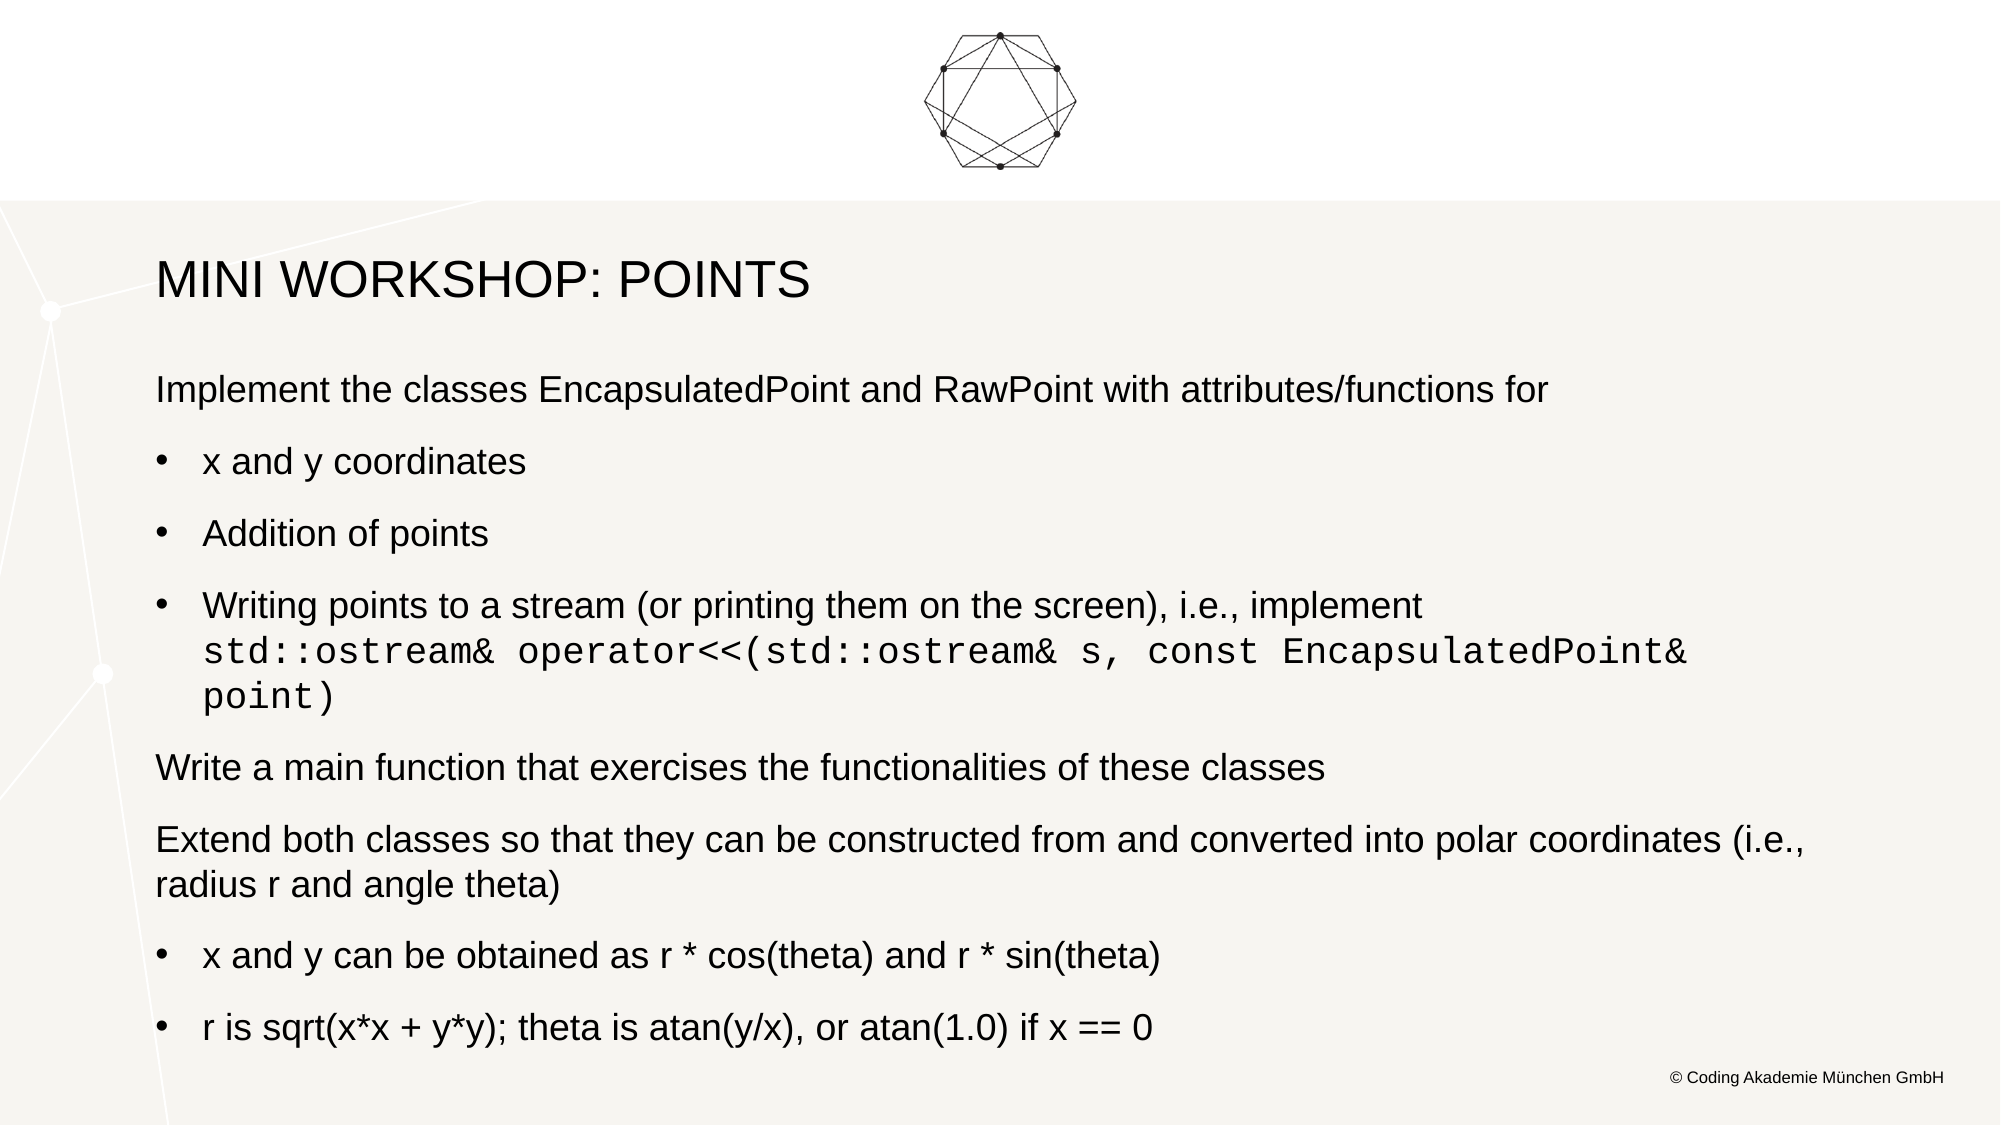

# Mini Workshop: Points
Implement the classes EncapsulatedPoint and RawPoint with attributes/functions for
x and y coordinates
Addition of points
Writing points to a stream (or printing them on the screen), i.e., implement
std::ostream& operator<<(std::ostream& s, const EncapsulatedPoint& point)
Write a main function that exercises the functionalities of these classes
Extend both classes so that they can be constructed from and converted into polar coordinates (i.e., radius r and angle theta)
x and y can be obtained as r * cos(theta) and r * sin(theta)
r is sqrt(x*x + y*y); theta is atan(y/x), or atan(1.0) if x == 0
© Coding Akademie München GmbH